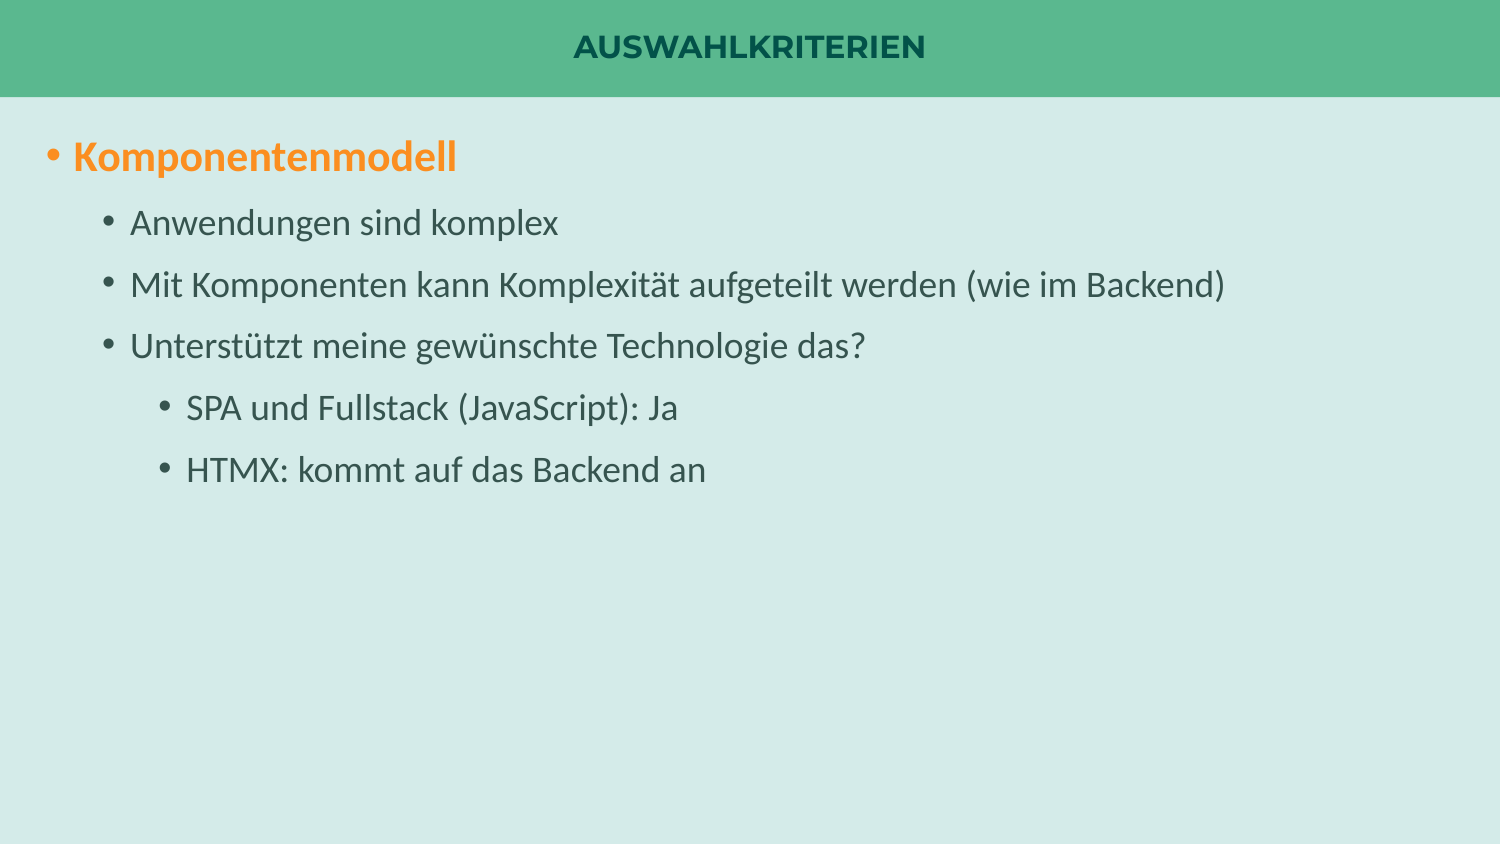

# Auswahlkriterien
Komponentenmodell
Anwendungen sind komplex
Mit Komponenten kann Komplexität aufgeteilt werden (wie im Backend)
Unterstützt meine gewünschte Technologie das?
SPA und Fullstack (JavaScript): Ja
HTMX: kommt auf das Backend an